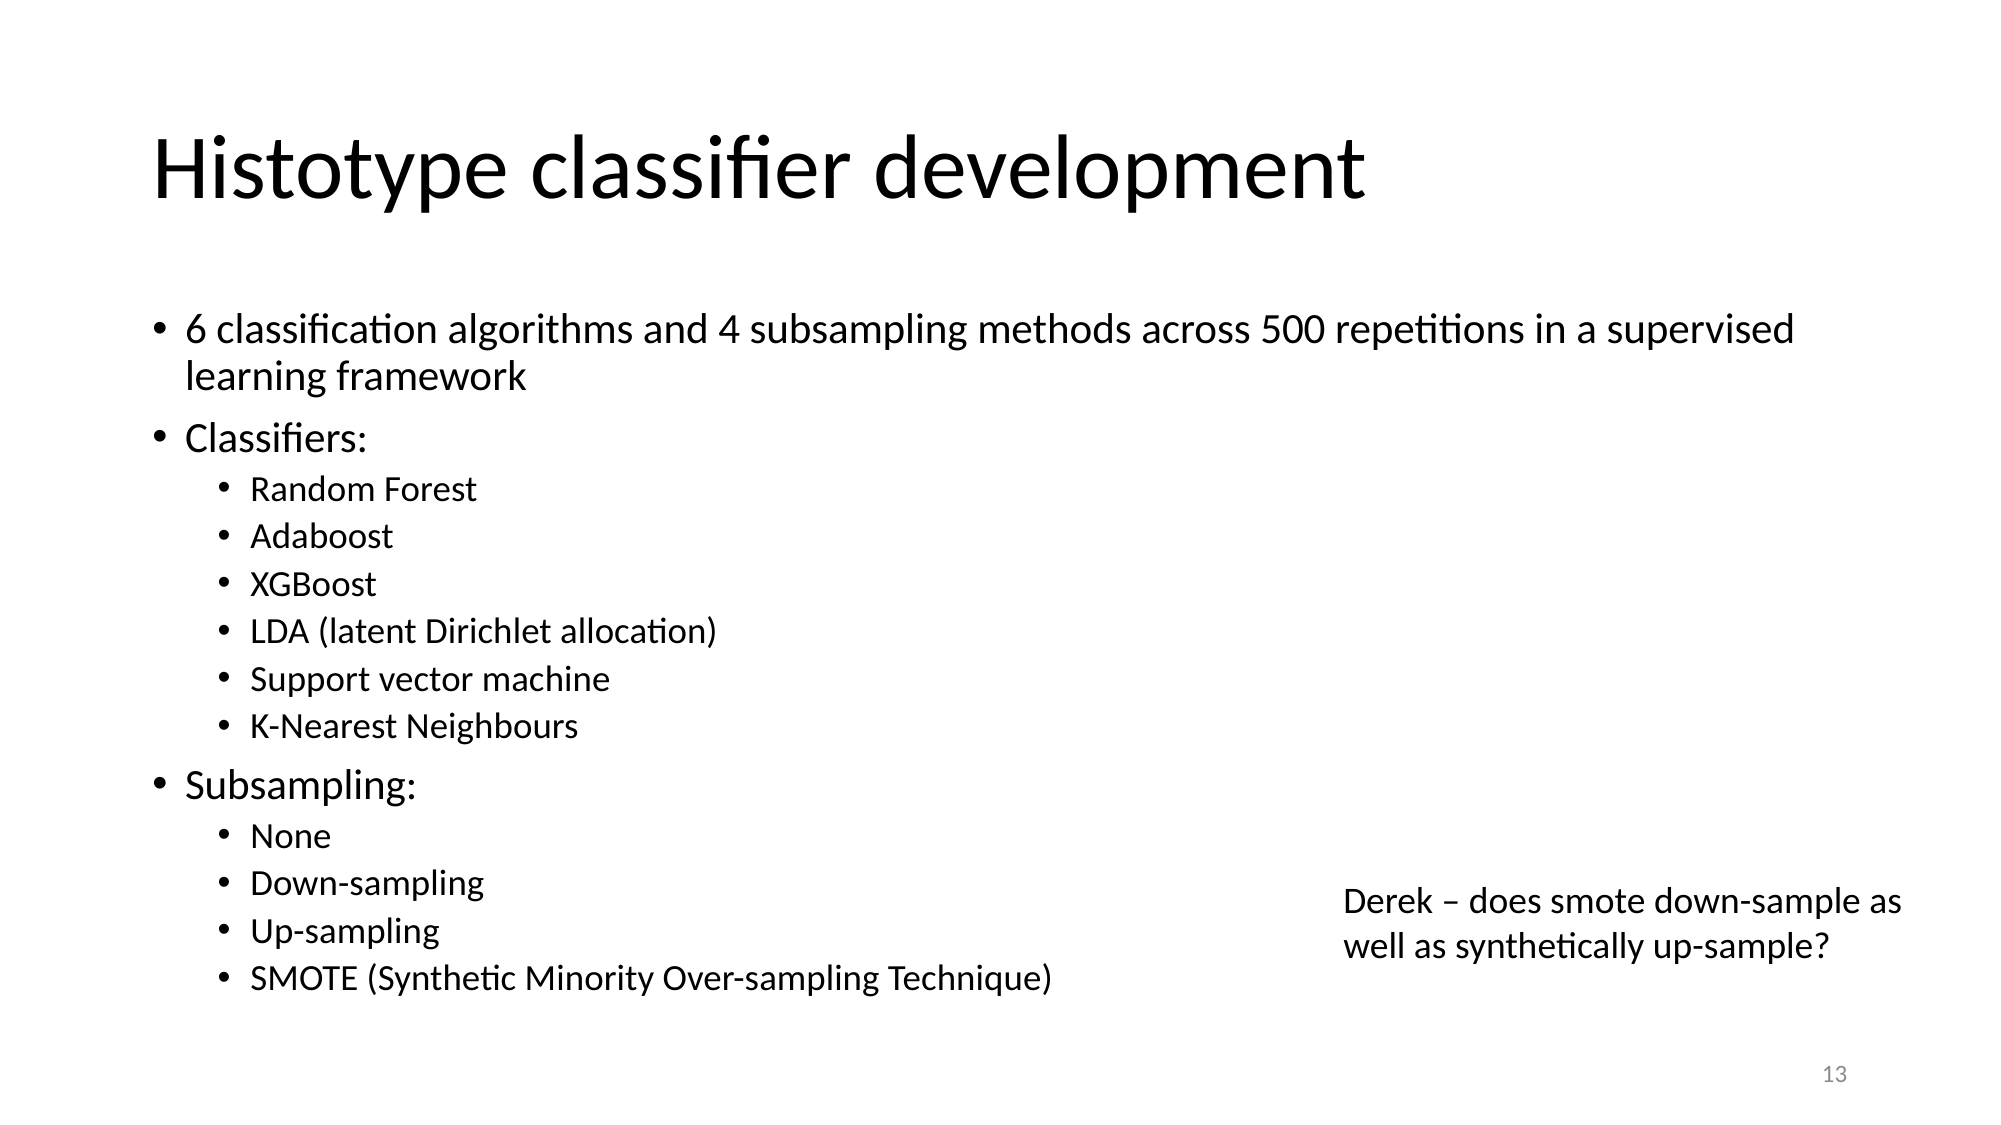

# Histotype classifier development
6 classification algorithms and 4 subsampling methods across 500 repetitions in a supervised learning framework
Classifiers:
Random Forest
Adaboost
XGBoost
LDA (latent Dirichlet allocation)
Support vector machine
K-Nearest Neighbours
Subsampling:
None
Down-sampling
Up-sampling
SMOTE (Synthetic Minority Over-sampling Technique)

Derek – does smote down-sample as well as synthetically up-sample?
13